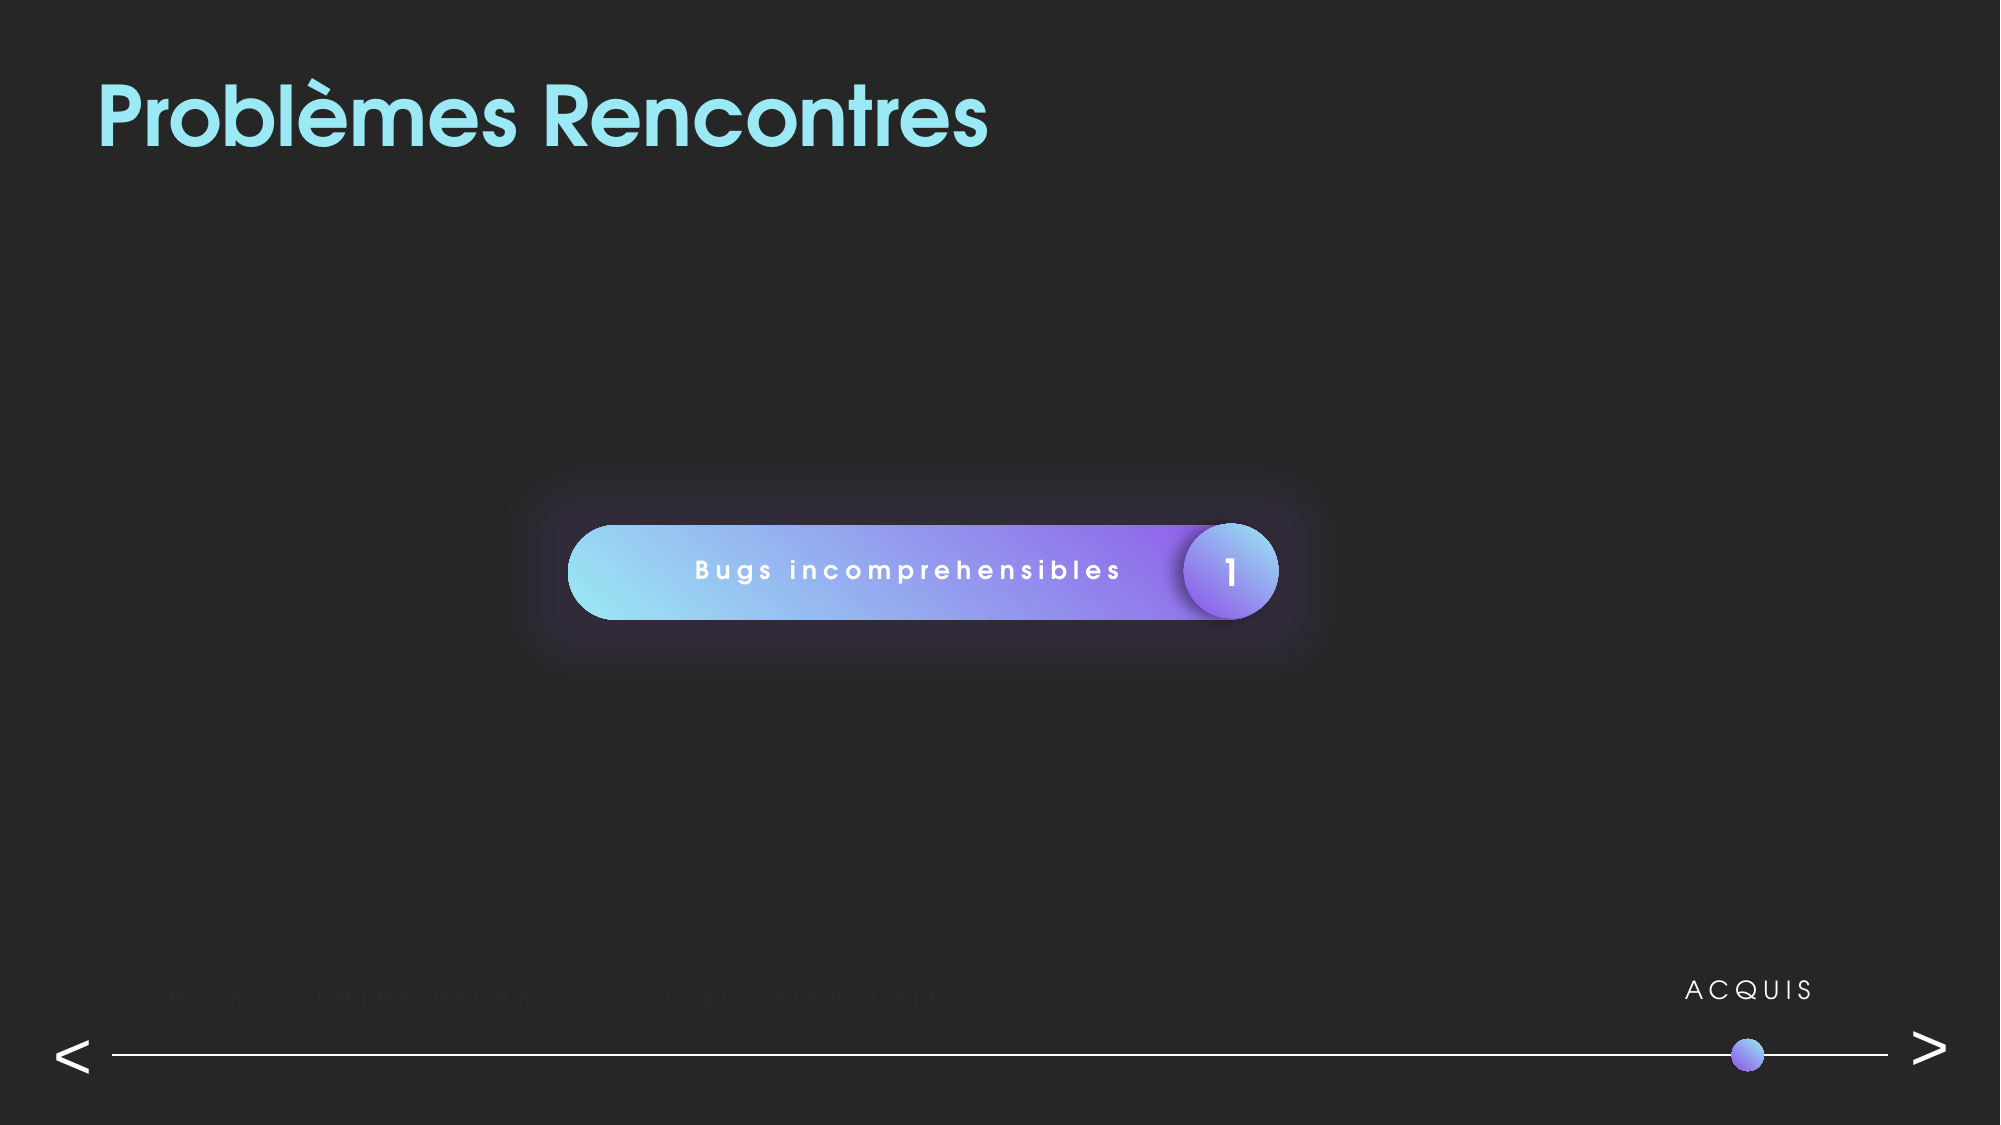

Problèmes Rencontres
1

Bugs incomprehensibles
ACQUIS
HOME
LATAR BELAKANG
IDENTIFIKASI MASALAH
>
>